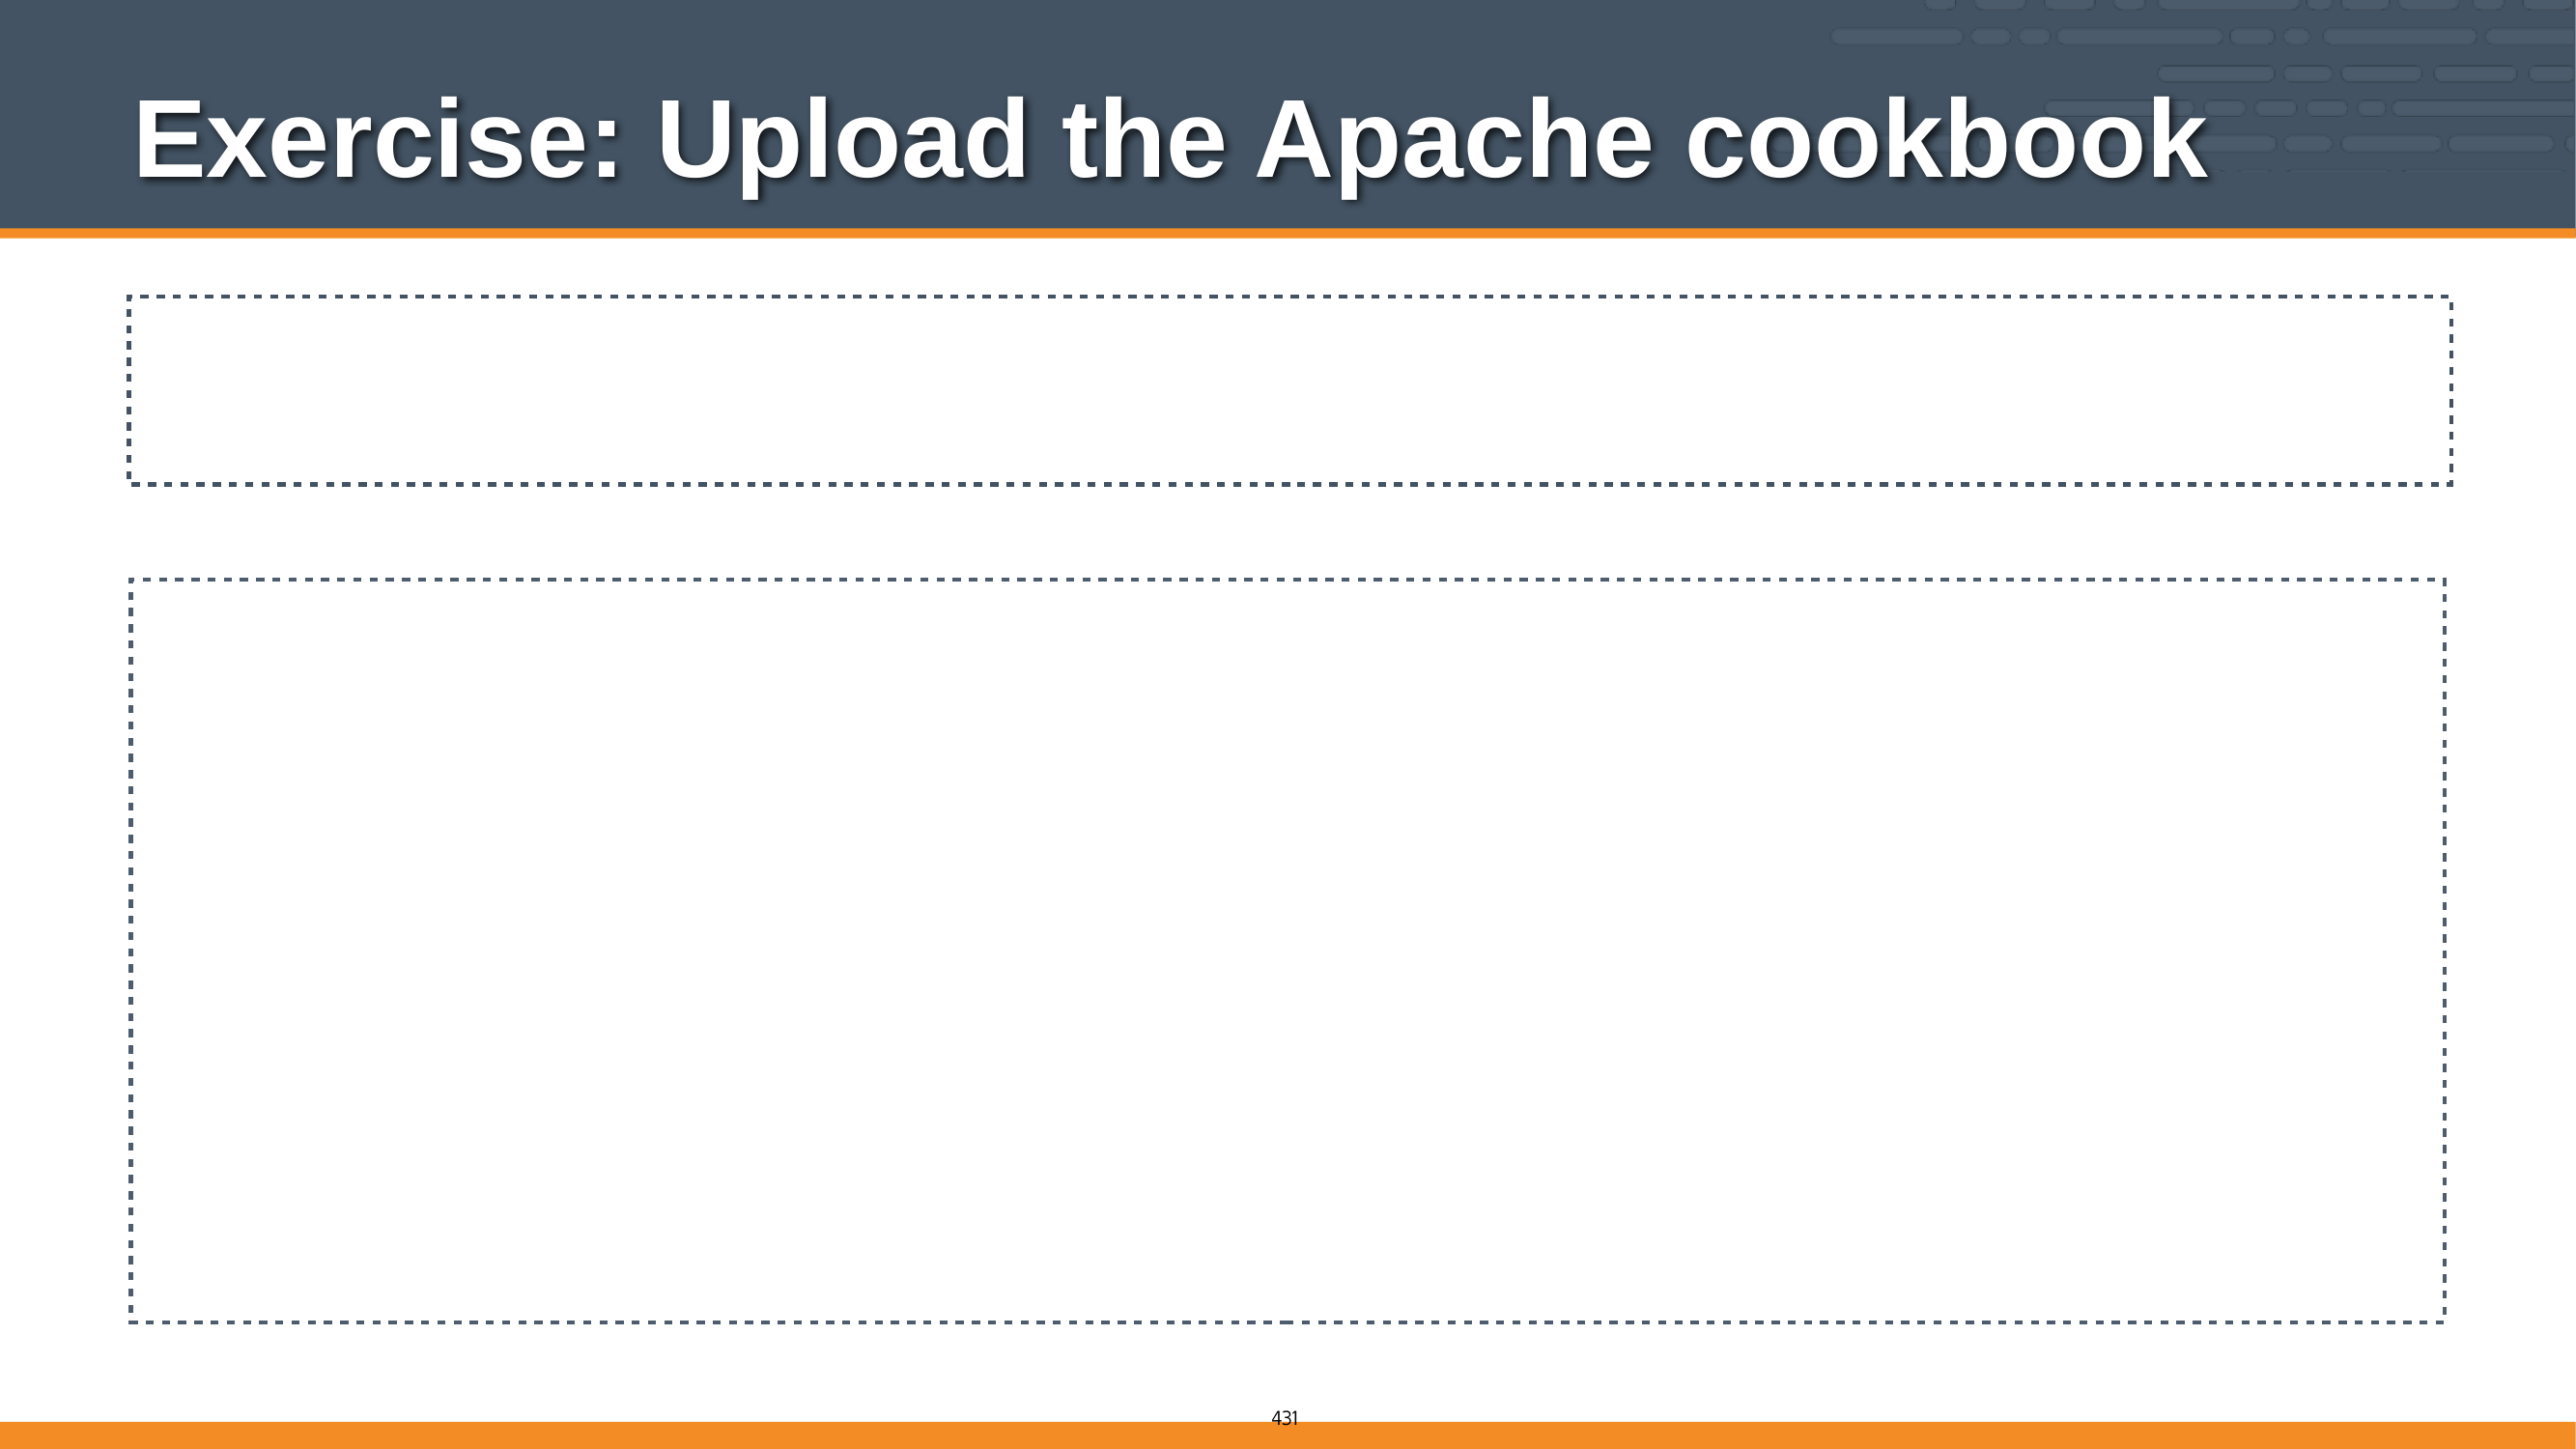

# Exercise: Upload the Apache cookbook
$ knife cookbook upload apache
Uploading apache             [0.2.0]
Uploaded 1 cookbook.
431